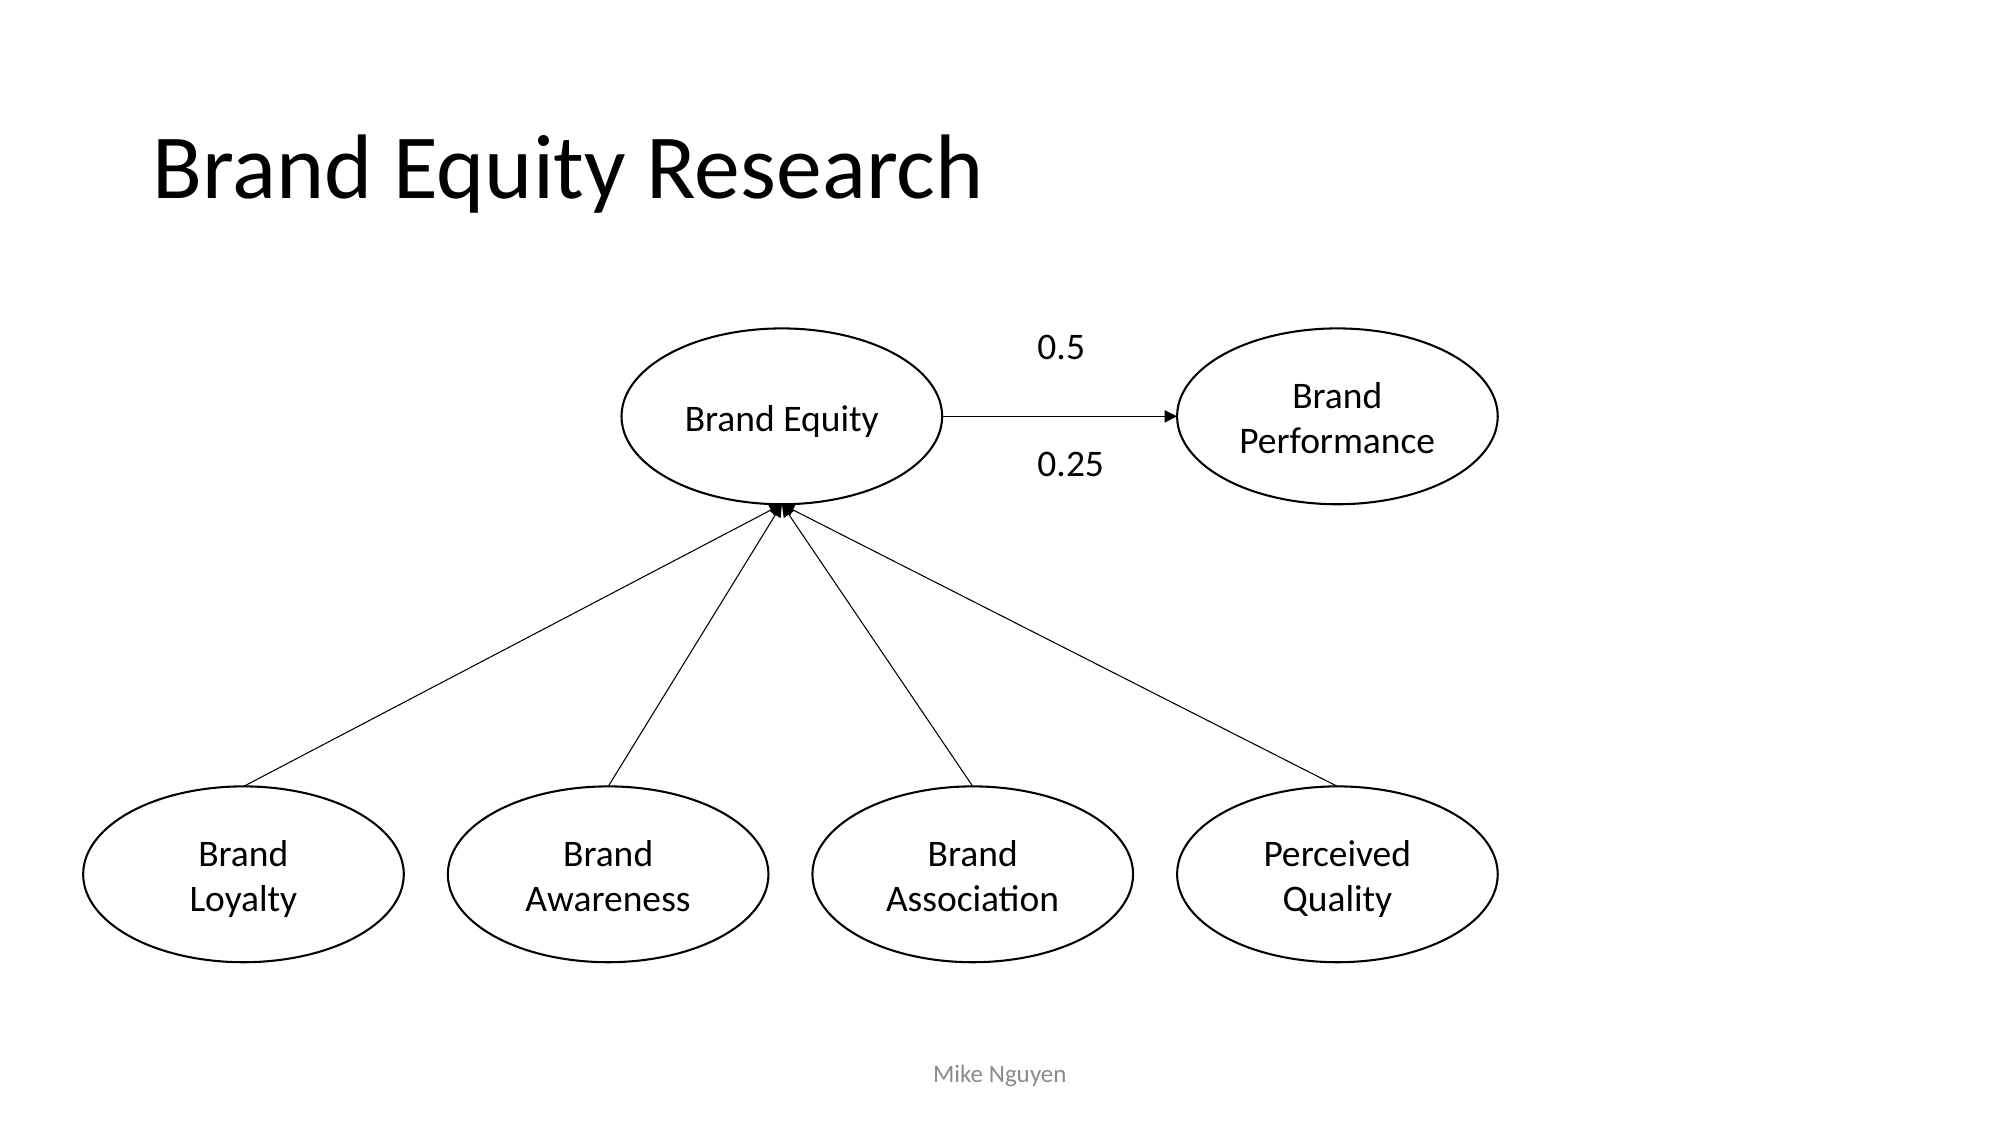

# Brand Equity Research
0.5
Brand Equity
Brand Performance
0.25
Brand Loyalty
Perceived Quality
Brand Association
Brand Awareness
Mike Nguyen